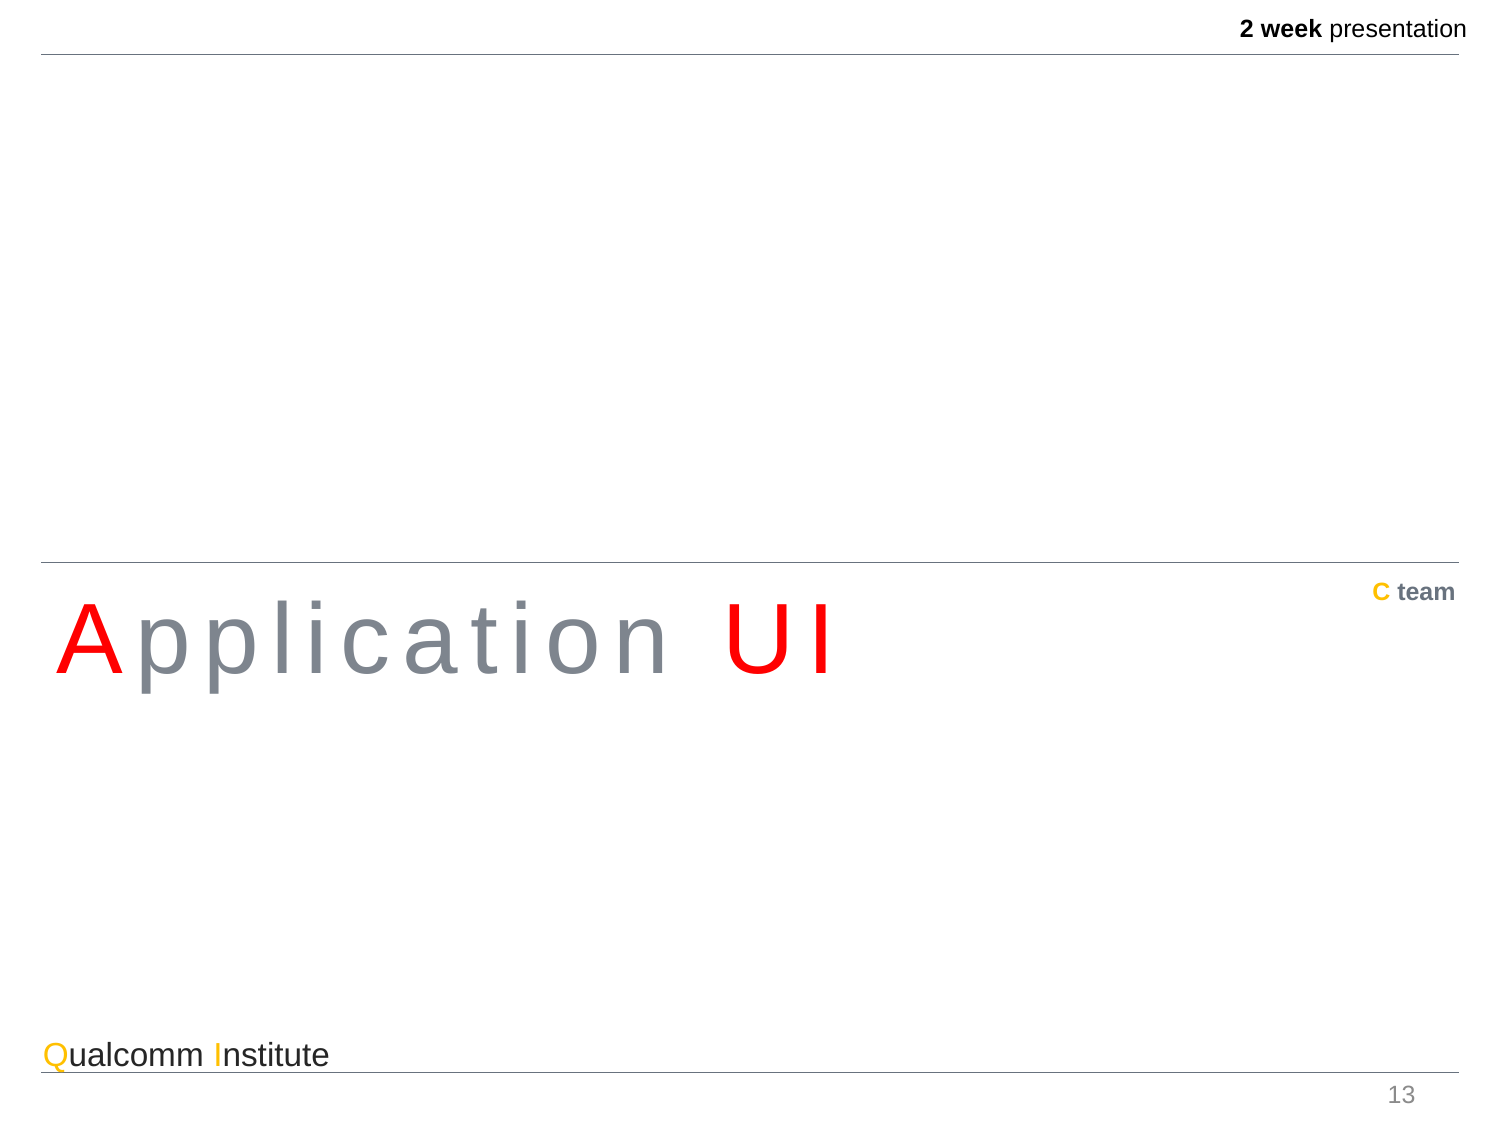

C team
Application UI
Qualcomm Institute
13